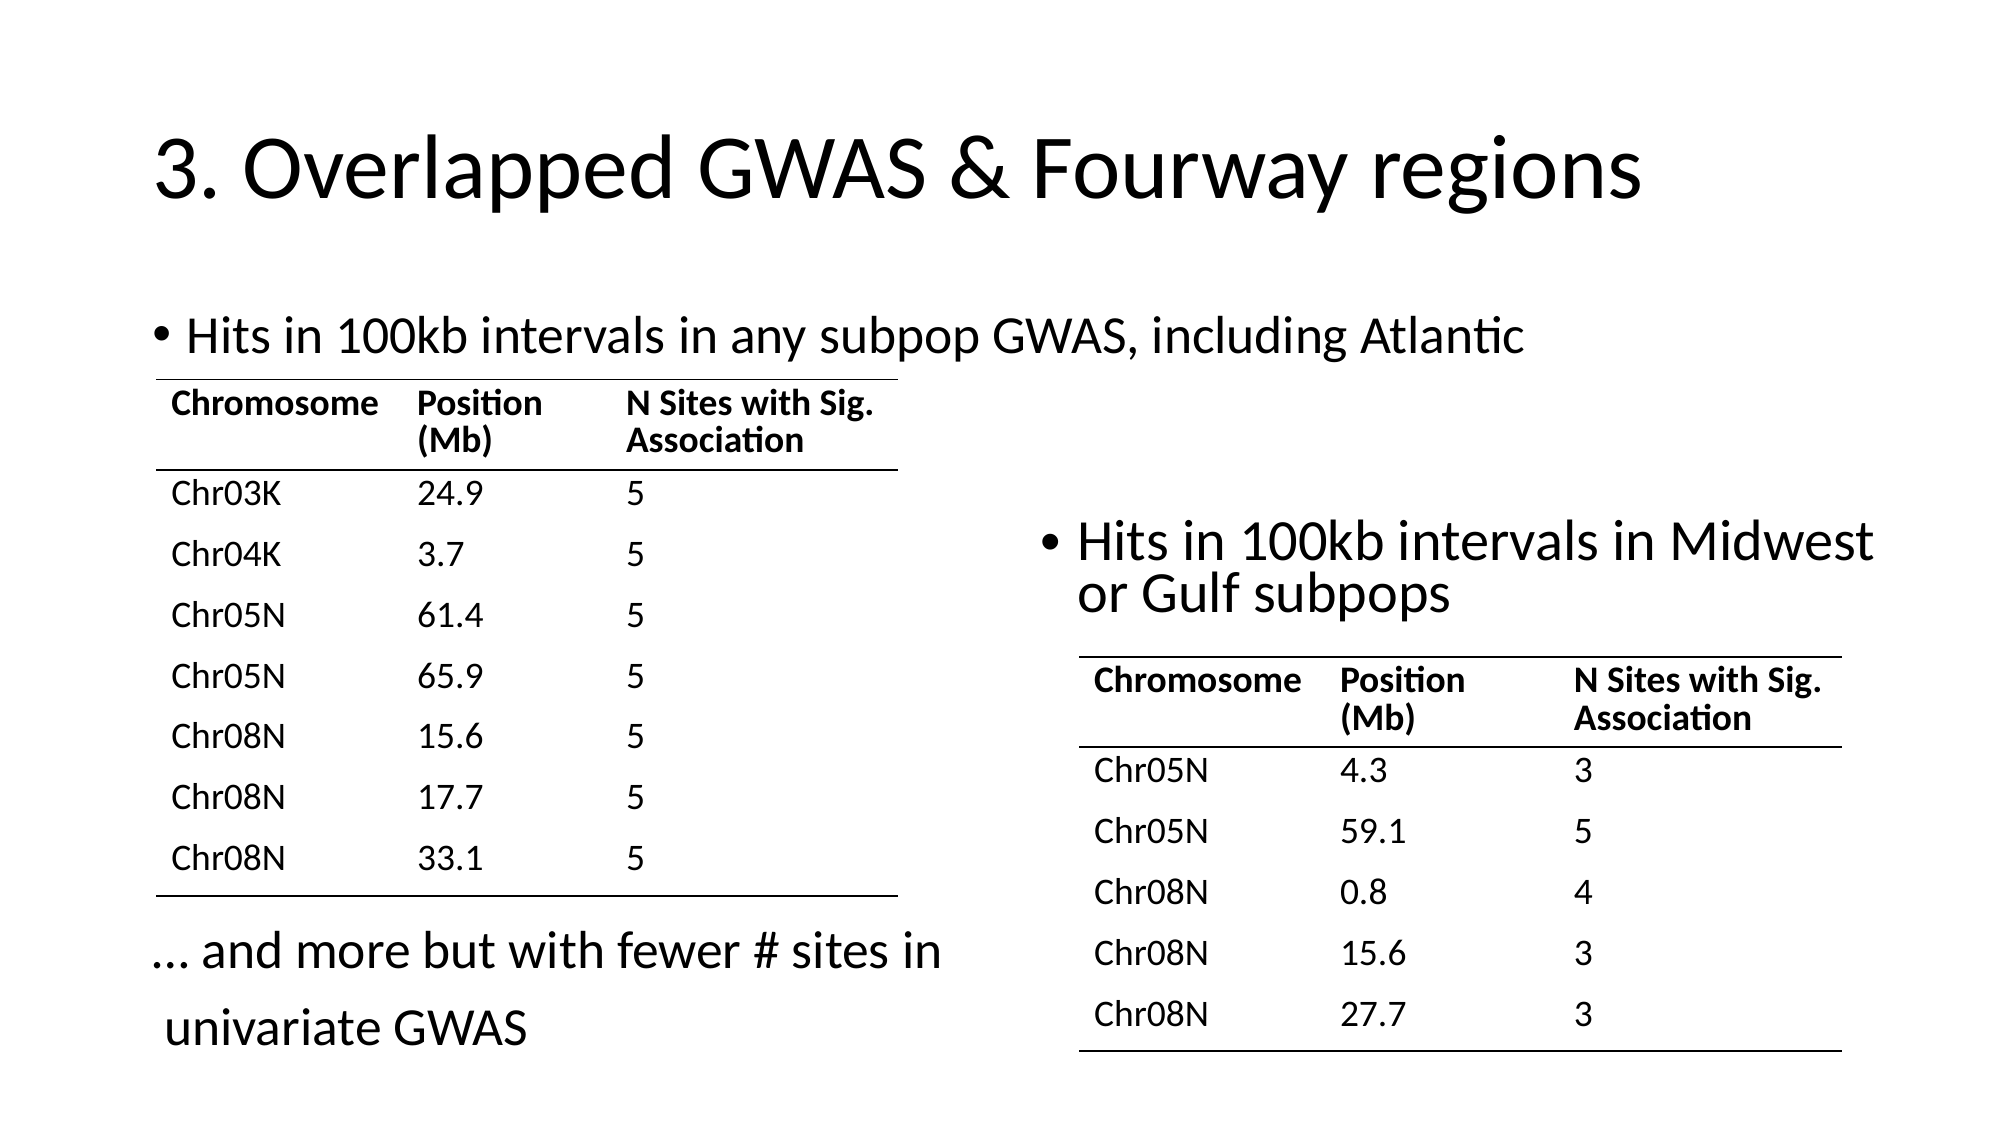

# 3. Overlapped GWAS & Fourway regions
Hits in 100kb intervals in any subpop GWAS, including Atlantic

… and more but with fewer # sites in
 univariate GWAS
| Chromosome | Position (Mb) | N Sites with Sig. Association |
| --- | --- | --- |
| Chr03K | 24.9 | 5 |
| Chr04K | 3.7 | 5 |
| Chr05N | 61.4 | 5 |
| Chr05N | 65.9 | 5 |
| Chr08N | 15.6 | 5 |
| Chr08N | 17.7 | 5 |
| Chr08N | 33.1 | 5 |
Hits in 100kb intervals in Midwest or Gulf subpops
| Chromosome | Position (Mb) | N Sites with Sig. Association |
| --- | --- | --- |
| Chr05N | 4.3 | 3 |
| Chr05N | 59.1 | 5 |
| Chr08N | 0.8 | 4 |
| Chr08N | 15.6 | 3 |
| Chr08N | 27.7 | 3 |